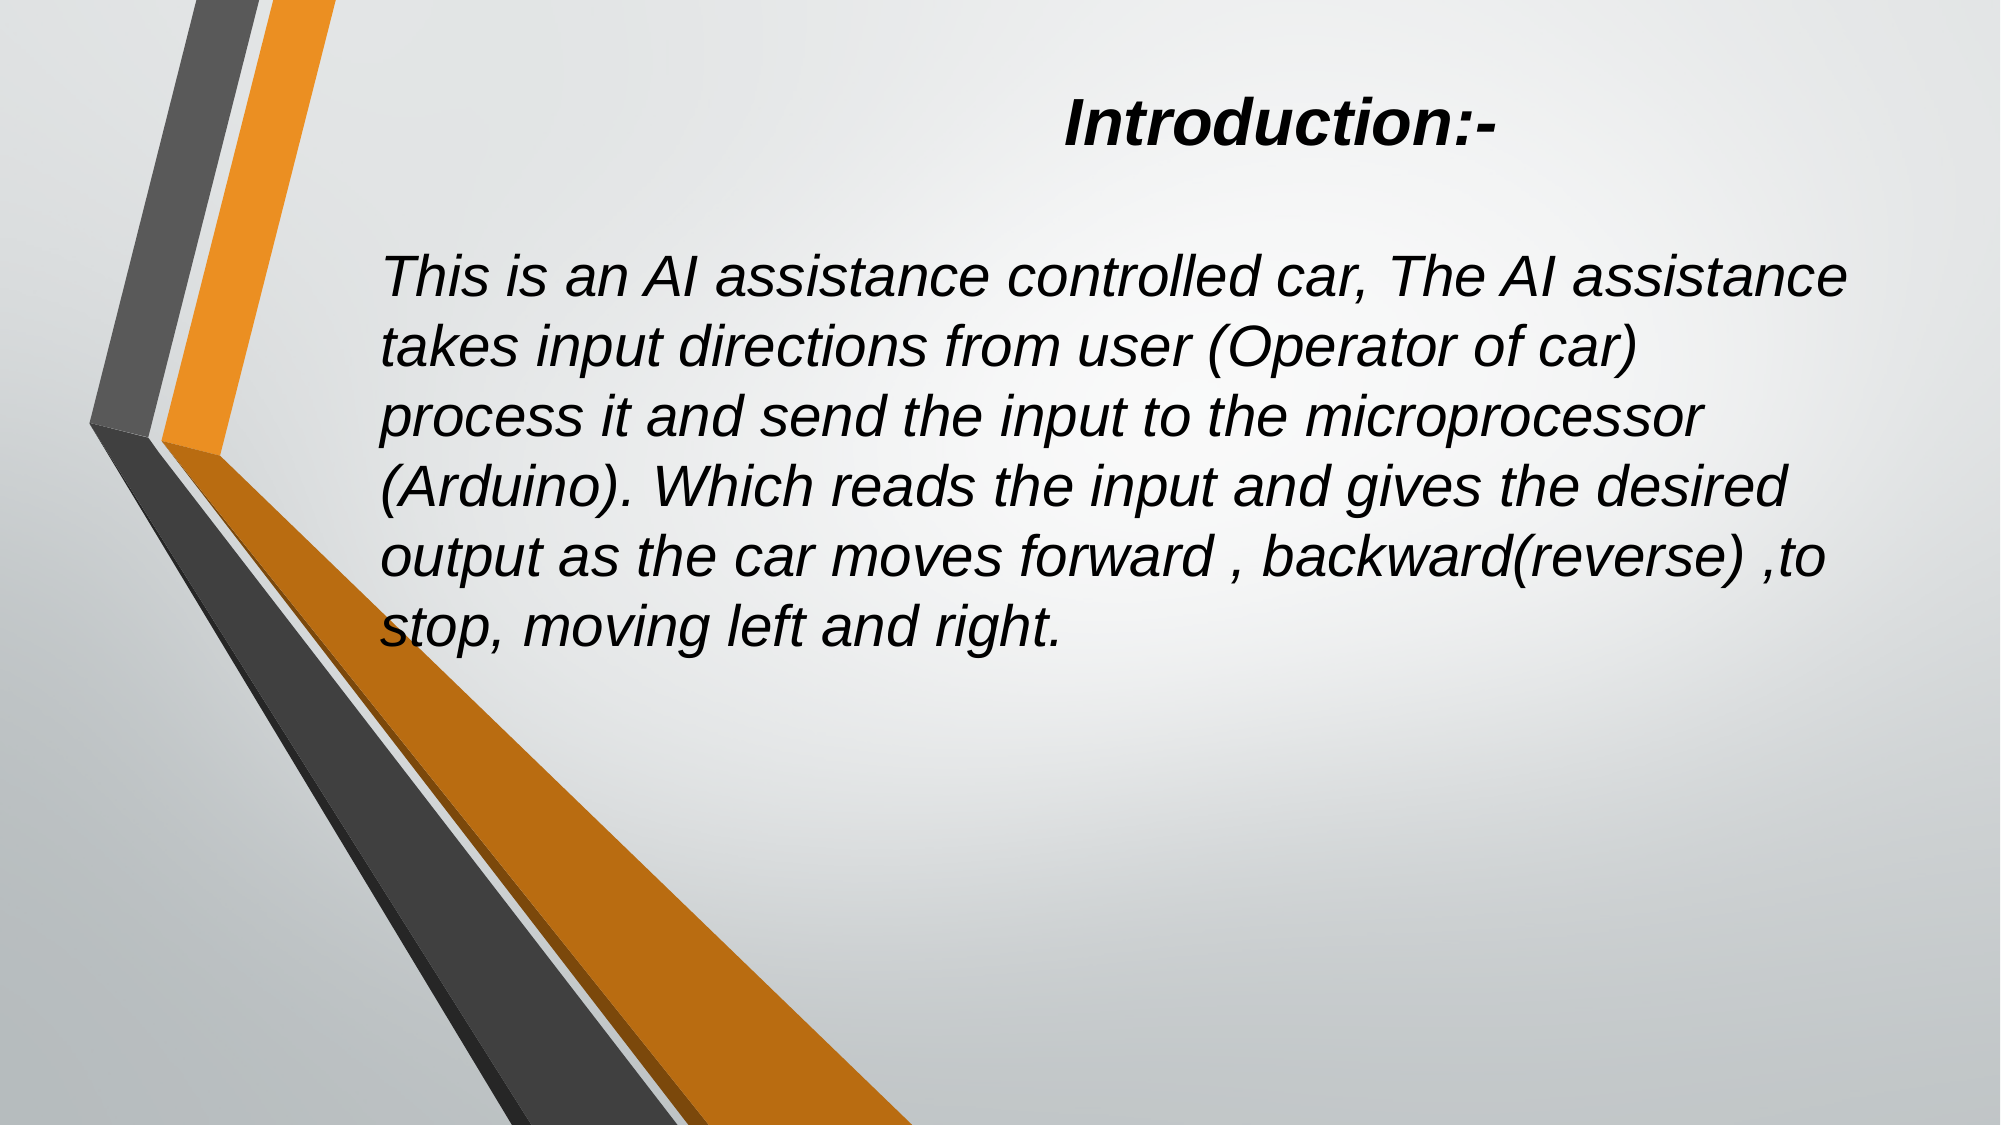

Introduction:-

This is an AI assistance controlled car, The AI assistance takes input directions from user (Operator of car) process it and send the input to the microprocessor (Arduino). Which reads the input and gives the desired output as the car moves forward , backward(reverse) ,to stop, moving left and right.